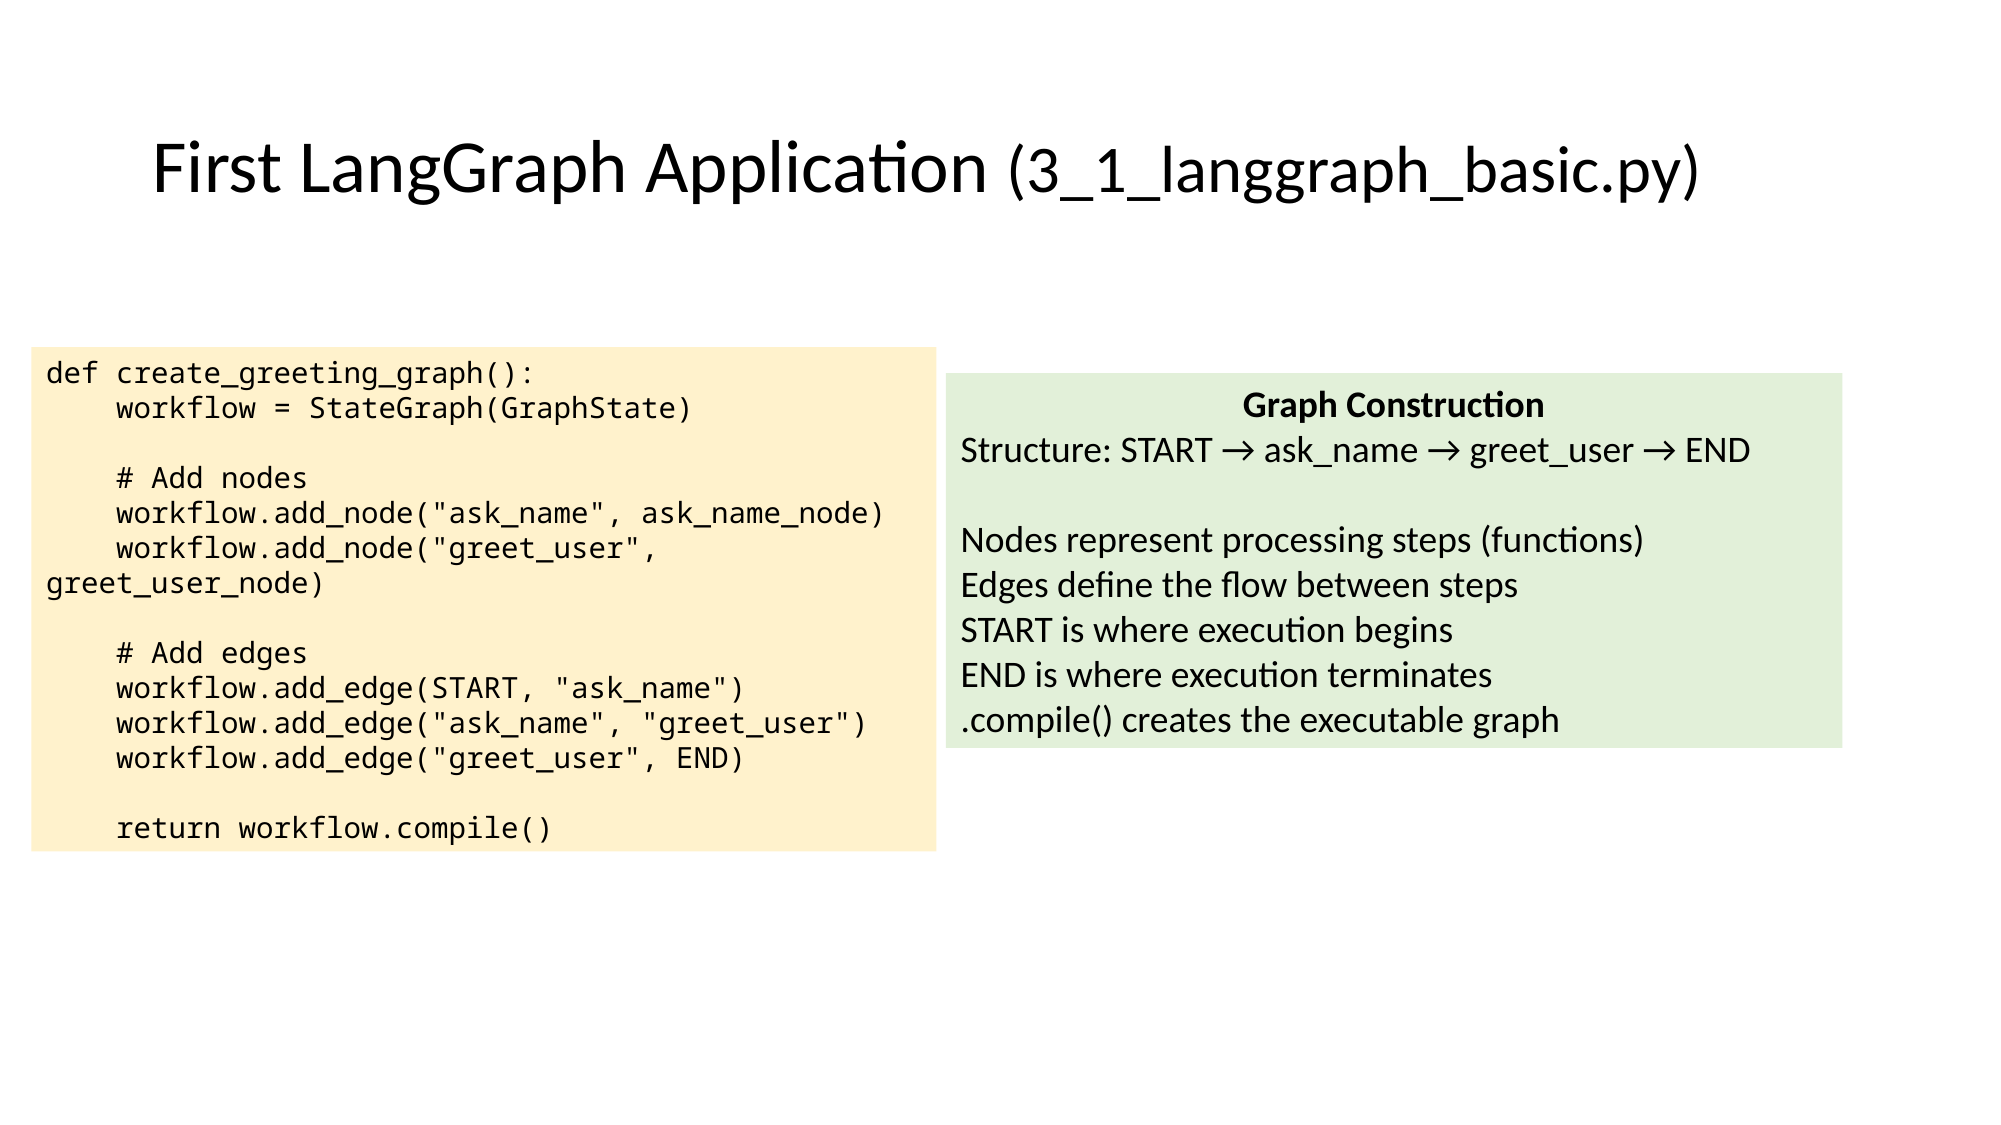

# First LangGraph Application (3_1_langgraph_basic.py)

def create_greeting_graph():
    workflow = StateGraph(GraphState)

    # Add nodes
    workflow.add_node("ask_name", ask_name_node)
    workflow.add_node("greet_user", greet_user_node)

    # Add edges
    workflow.add_edge(START, "ask_name")
    workflow.add_edge("ask_name", "greet_user")
    workflow.add_edge("greet_user", END)

    return workflow.compile()
Graph Construction
Structure: START → ask_name → greet_user → END

Nodes represent processing steps (functions)
Edges define the flow between steps
START is where execution begins
END is where execution terminates
.compile() creates the executable graph